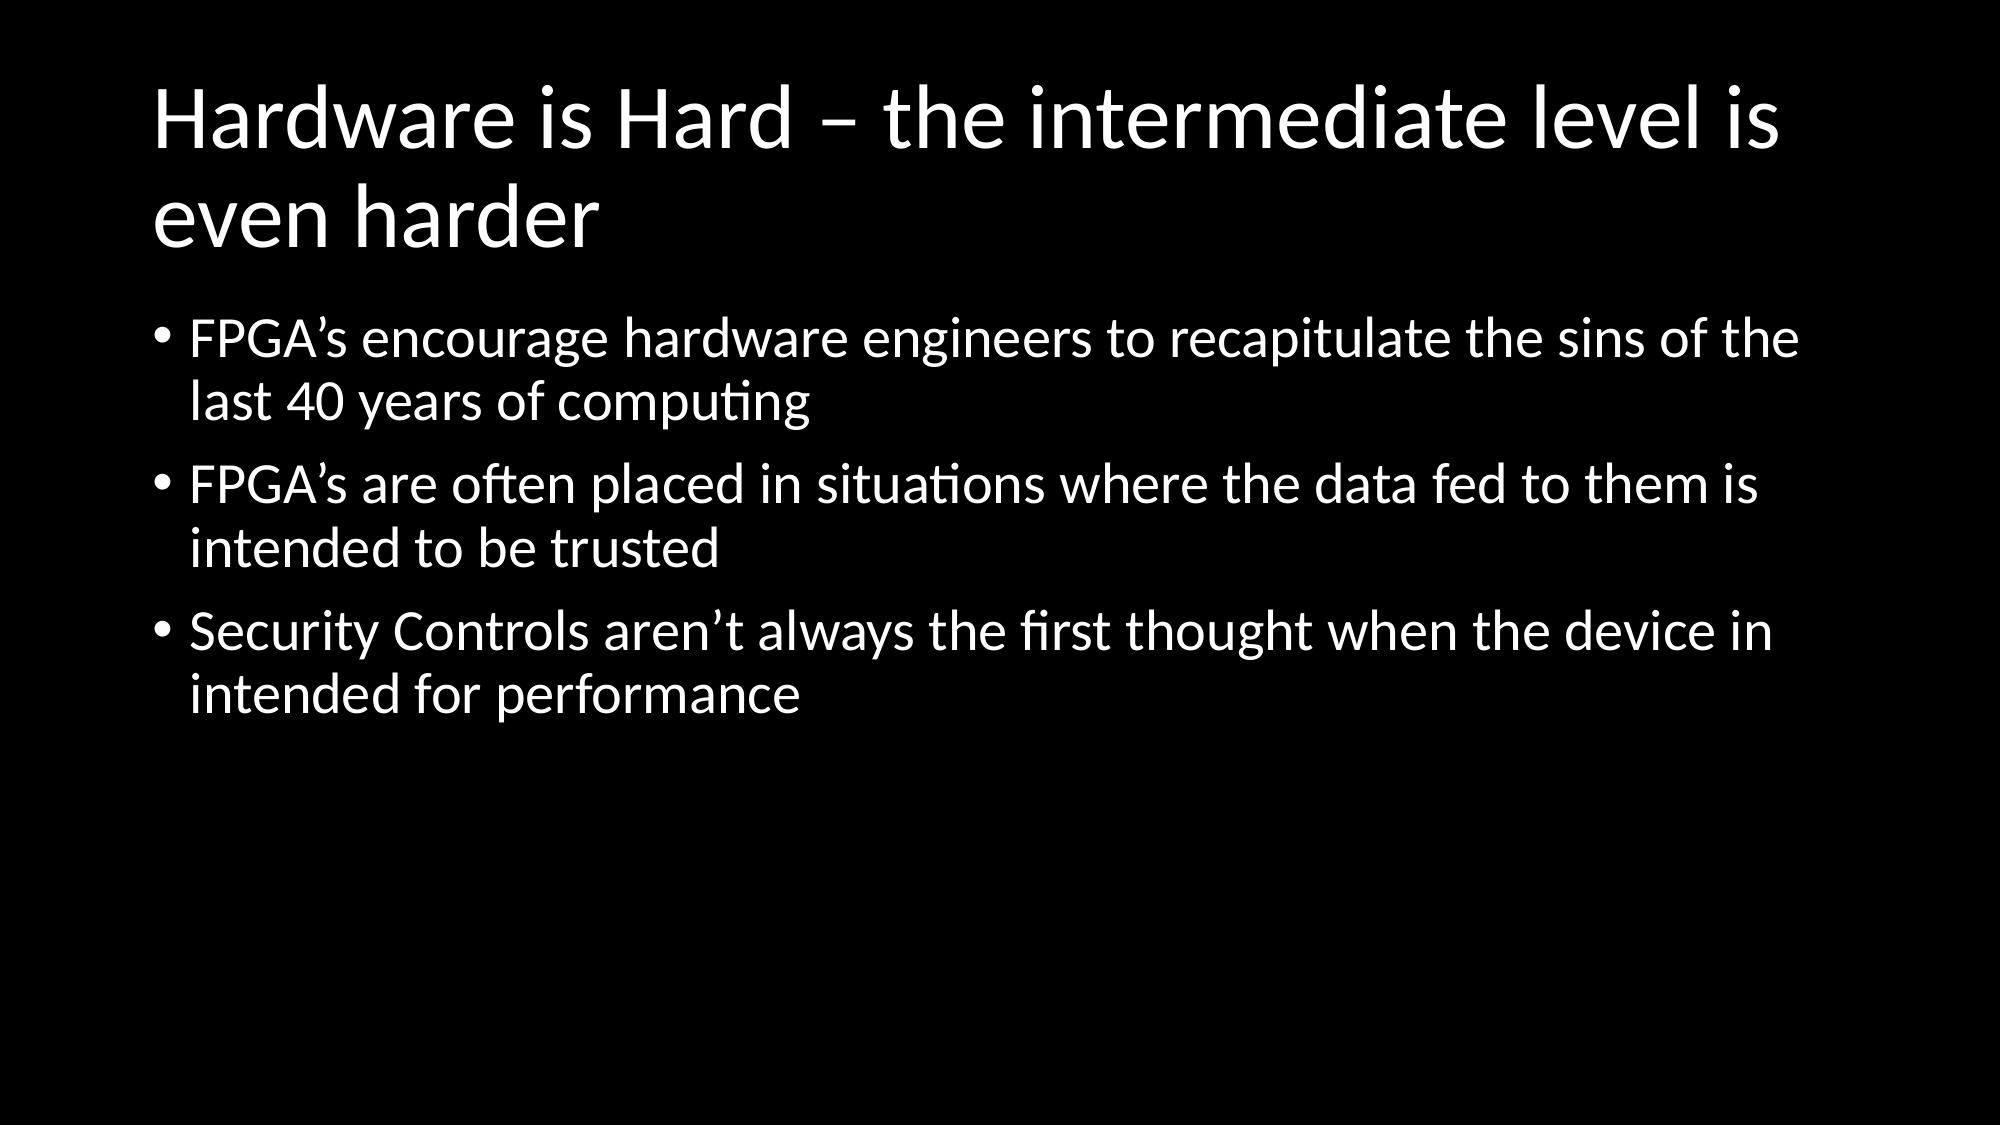

# Hardware is Hard – the intermediate level is even harder
FPGA’s encourage hardware engineers to recapitulate the sins of the last 40 years of computing
FPGA’s are often placed in situations where the data fed to them is intended to be trusted
Security Controls aren’t always the first thought when the device in intended for performance